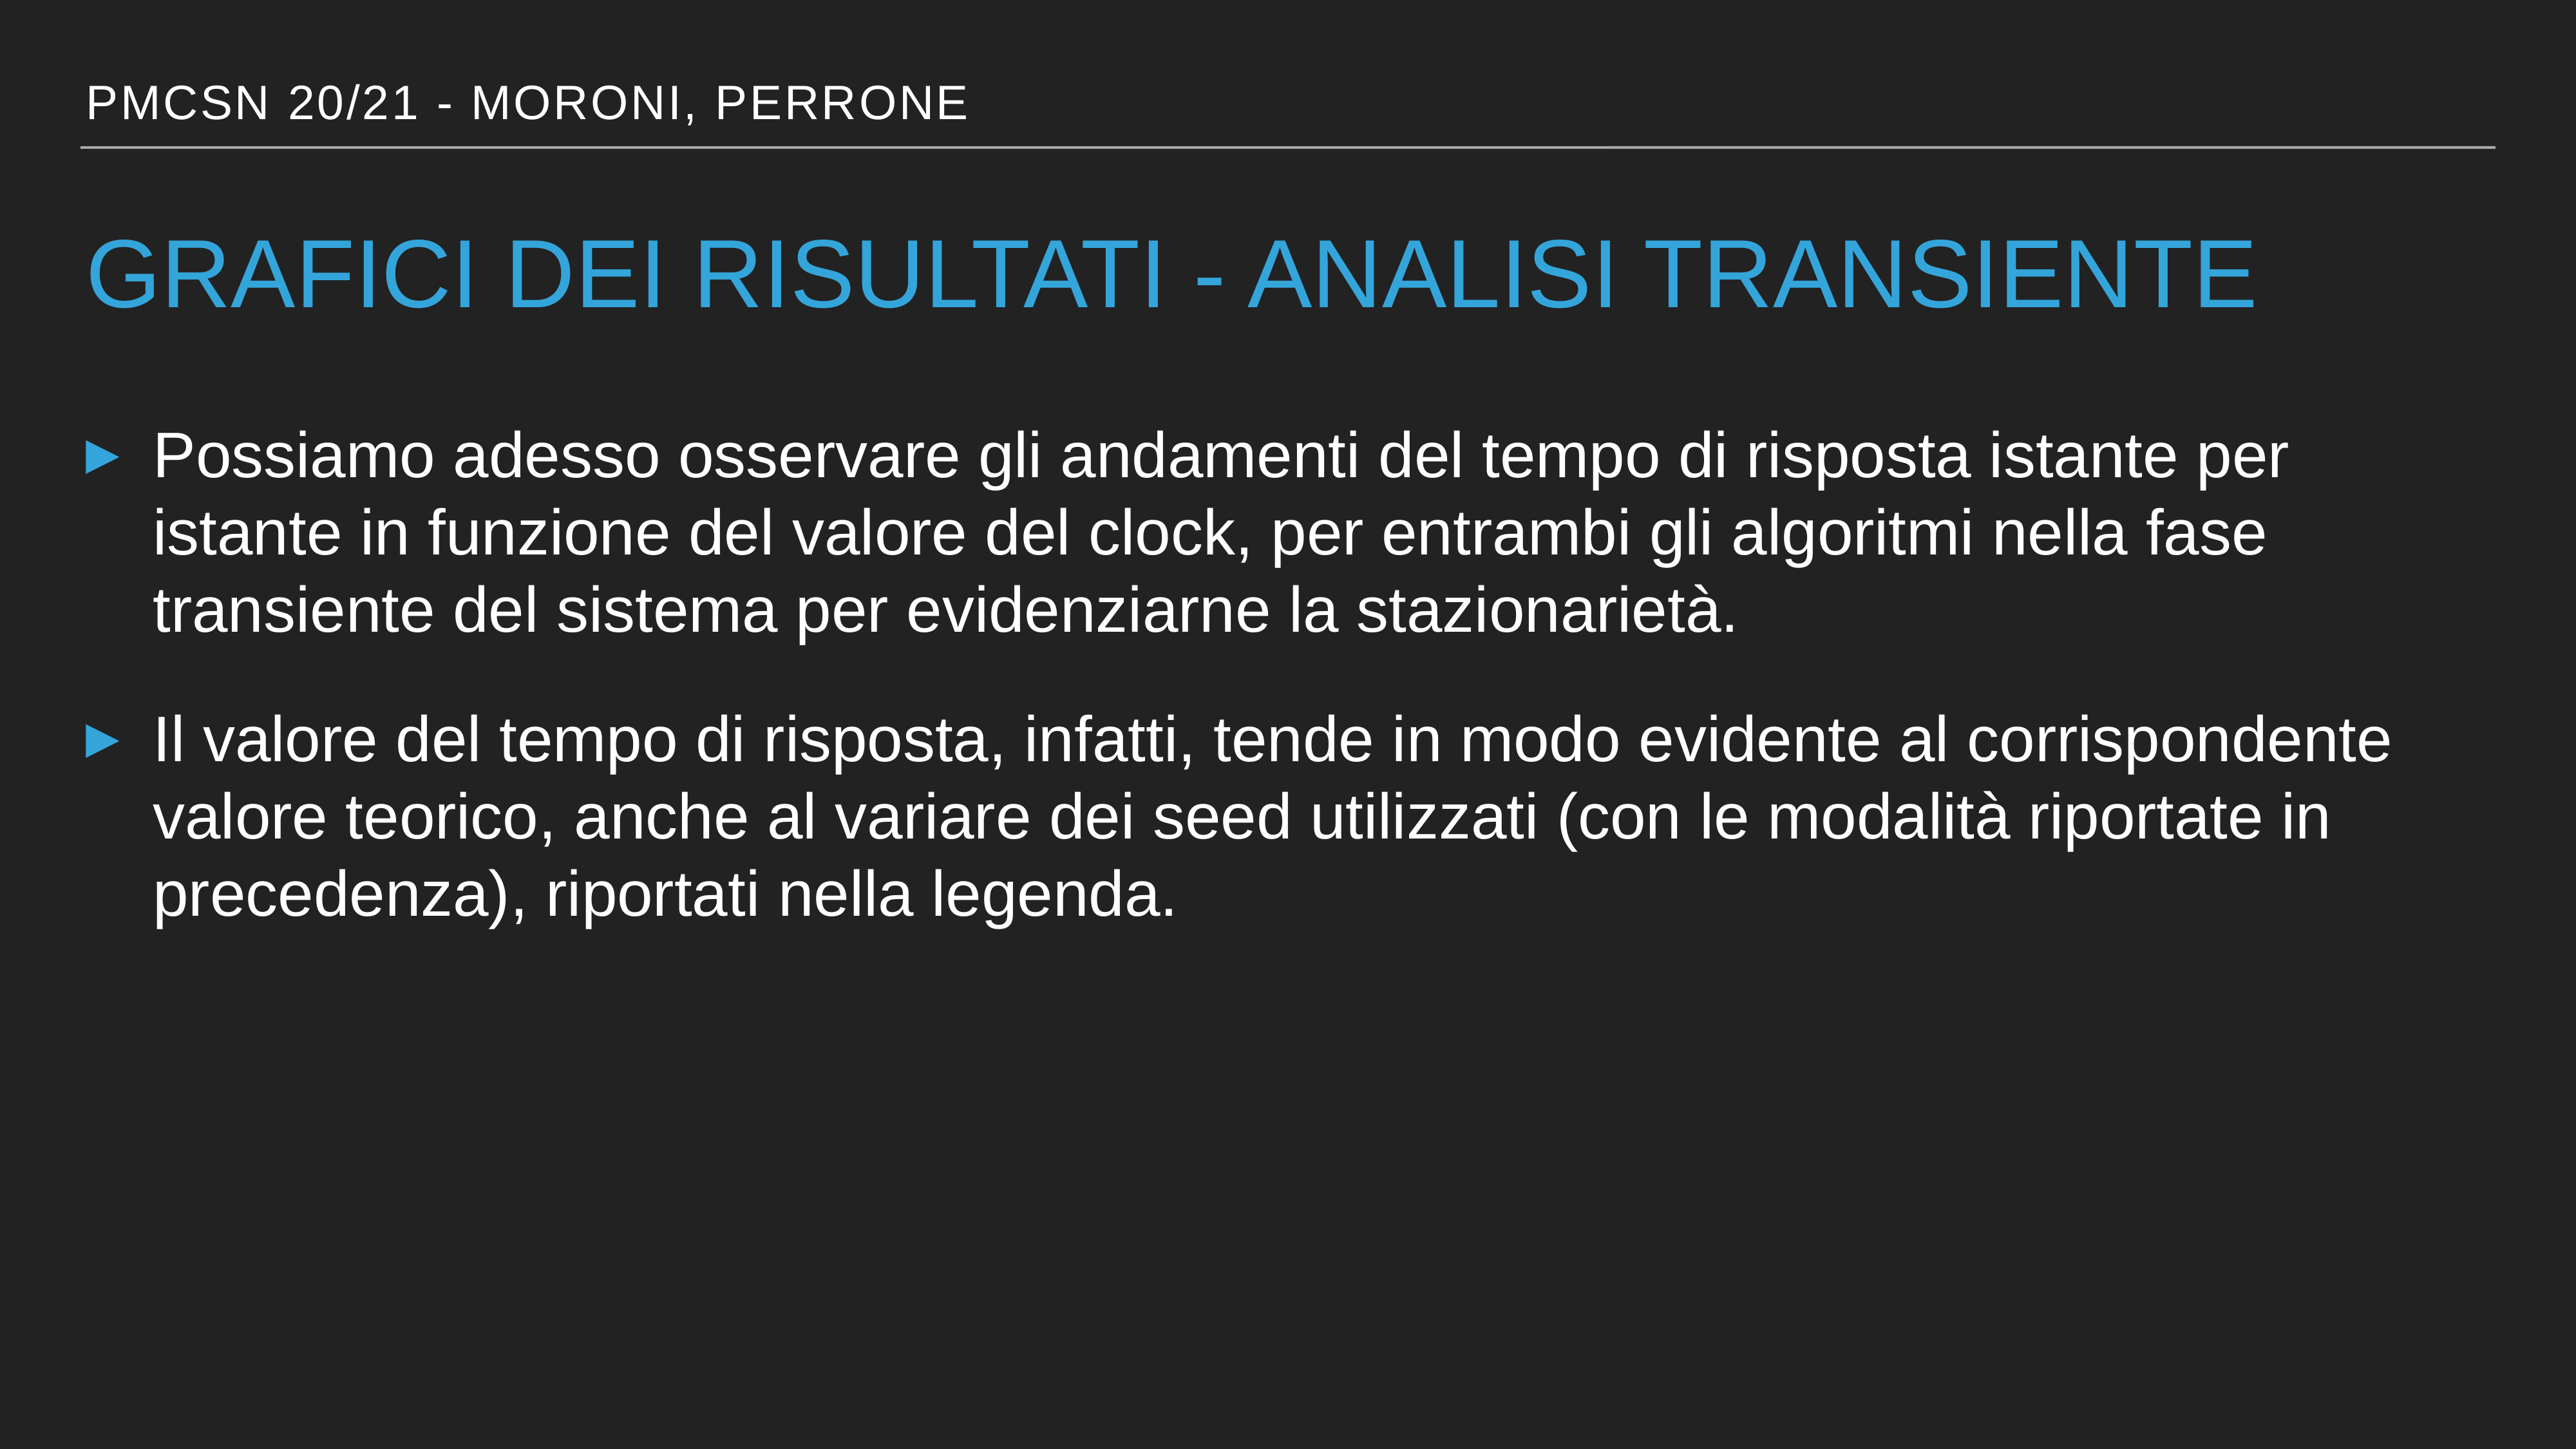

46
PMCSN 20/21 - Moroni, perrone
# grafici dei risultati - analisi transiente
Possiamo adesso osservare gli andamenti del tempo di risposta istante per istante in funzione del valore del clock, per entrambi gli algoritmi nella fase transiente del sistema per evidenziarne la stazionarietà.
Il valore del tempo di risposta, infatti, tende in modo evidente al corrispondente valore teorico, anche al variare dei seed utilizzati (con le modalità riportate in precedenza), riportati nella legenda.